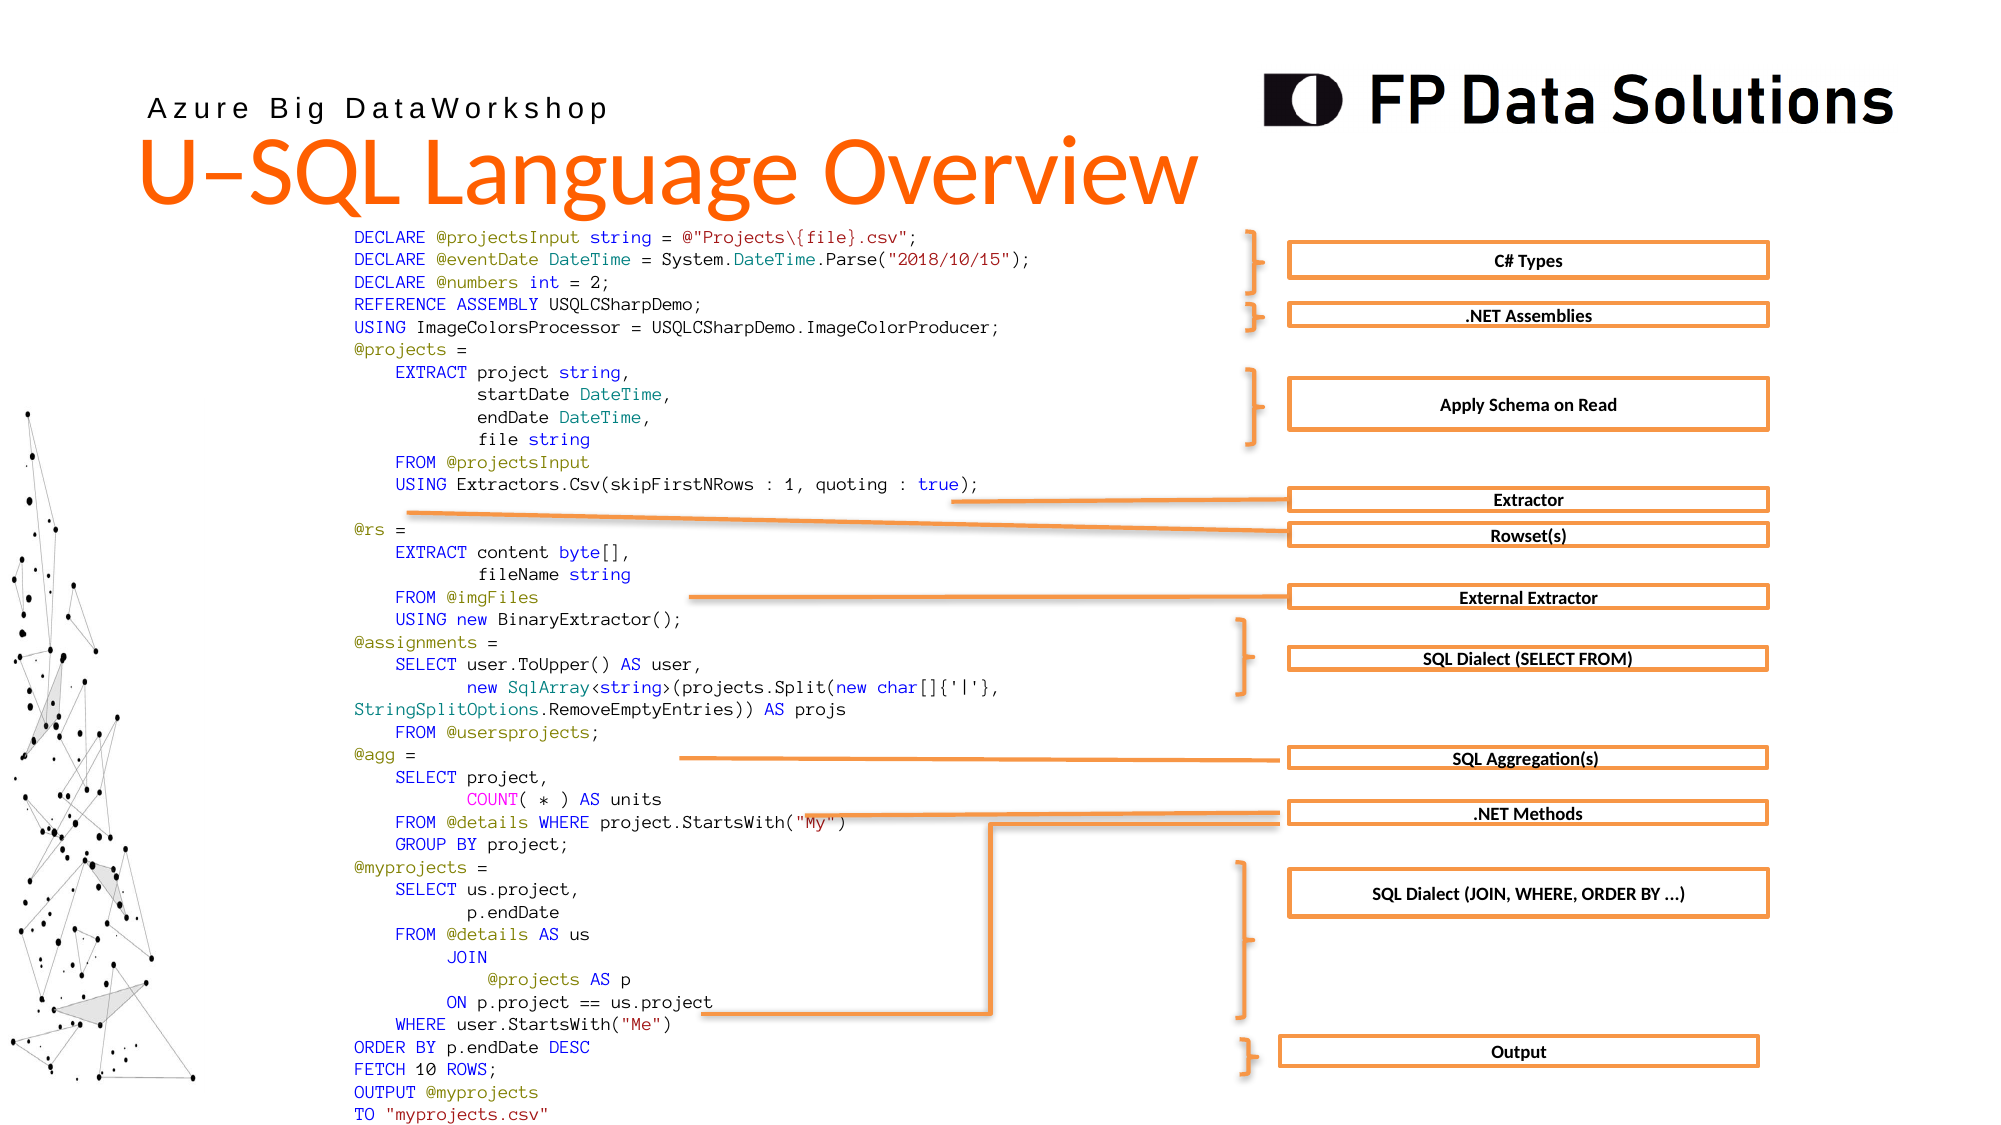

U–SQL Language Overview

DECLARE @projectsInput string = @"Projects\{file}.csv";
DECLARE @eventDate DateTime = System.DateTime.Parse("2018/10/15");
DECLARE @numbers int = 2;
REFERENCE ASSEMBLY USQLCSharpDemo;
USING ImageColorsProcessor = USQLCSharpDemo.ImageColorProducer;
@projects =
    EXTRACT project string,
            startDate DateTime,
            endDate DateTime,
            file string
    FROM @projectsInput
    USING Extractors.Csv(skipFirstNRows : 1, quoting : true);
@rs =
    EXTRACT content byte[],
            fileName string
    FROM @imgFiles
    USING new BinaryExtractor();
@assignments =
    SELECT user.ToUpper() AS user,
           new SqlArray<string>(projects.Split(new char[]{'|'}, StringSplitOptions.RemoveEmptyEntries)) AS projs
    FROM @usersprojects;
@agg =
    SELECT project,
           COUNT( * ) AS units
    FROM @details WHERE project.StartsWith("My")
    GROUP BY project;
@myprojects =
    SELECT us.project,
           p.endDate
    FROM @details AS us
         JOIN
             @projects AS p
         ON p.project == us.project
    WHERE user.StartsWith("Me")
ORDER BY p.endDate DESC
FETCH 10 ROWS;
OUTPUT @myprojects
TO "myprojects.csv"
USING Outputters.Csv();

C# Types
.NET Assemblies

Apply Schema on Read
Extractor
Rowset(s)
External Extractor

SQL Dialect (SELECT FROM)

SQL Dialect (JOIN, WHERE, ORDER BY ...)
SQL Aggregation(s)
.NET Methods
Output